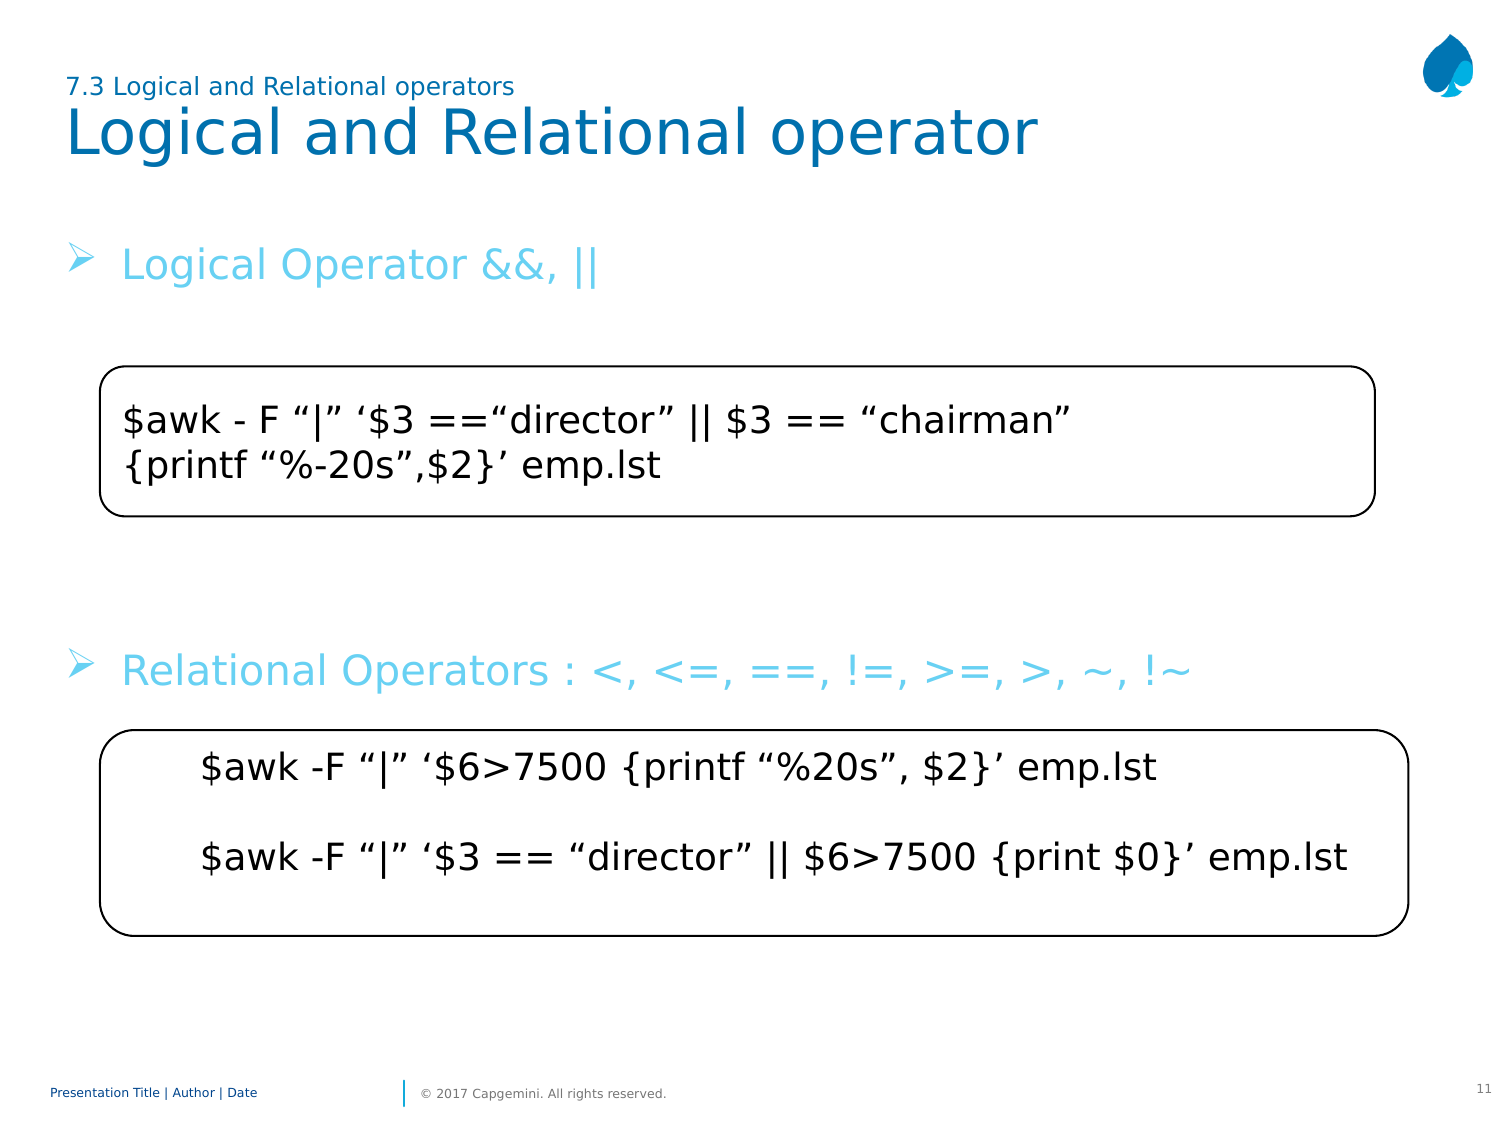

# 7.3 Logical and Relational operators Logical and Relational operator
Logical Operator &&, ||

Relational Operators : <, <=, ==, !=, >=, >, ~, !~

$awk - F “|” ‘$3 ==“director” || $3 == “chairman”
{printf “%-20s”,$2}’ emp.lst
$awk -F “|” ‘$6>7500 {printf “%20s”, $2}’ emp.lst

$awk -F “|” ‘$3 == “director” || $6>7500 {print $0}’ emp.lst